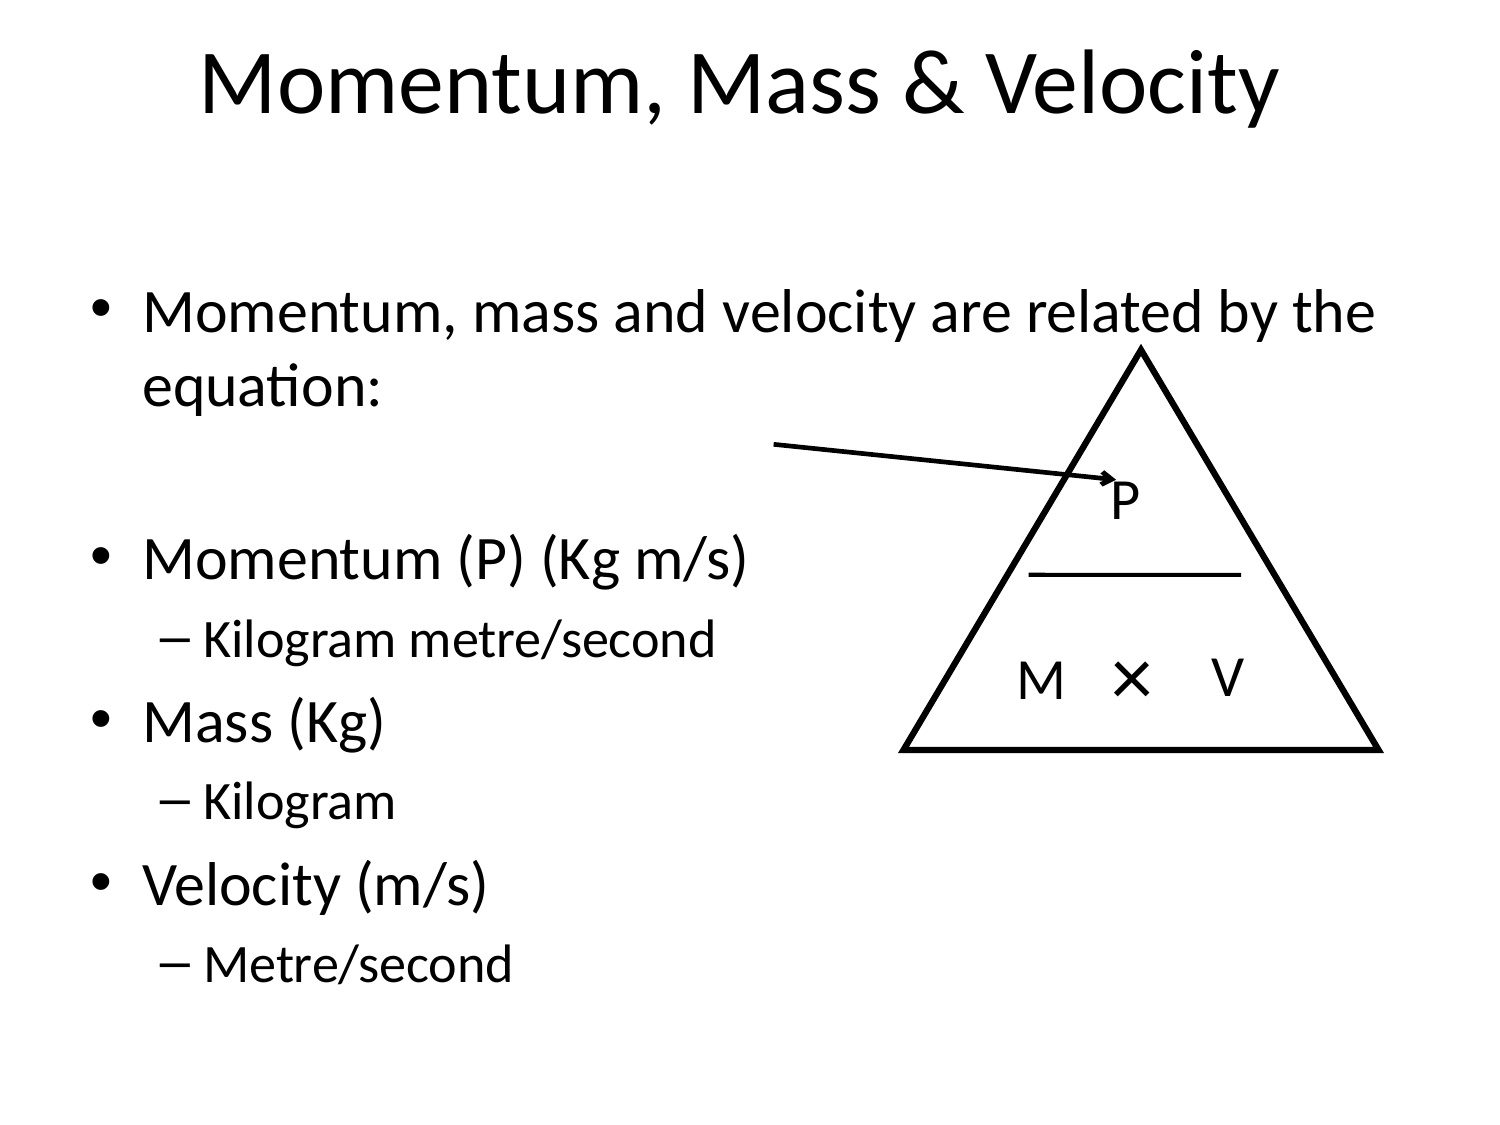

# Momentum, Mass & Velocity
Momentum, mass and velocity are related by the equation:

Momentum (P) (Kg m/s)
Kilogram metre/second
Mass (Kg)
Kilogram
Velocity (m/s)
Metre/second

P

V
M
×